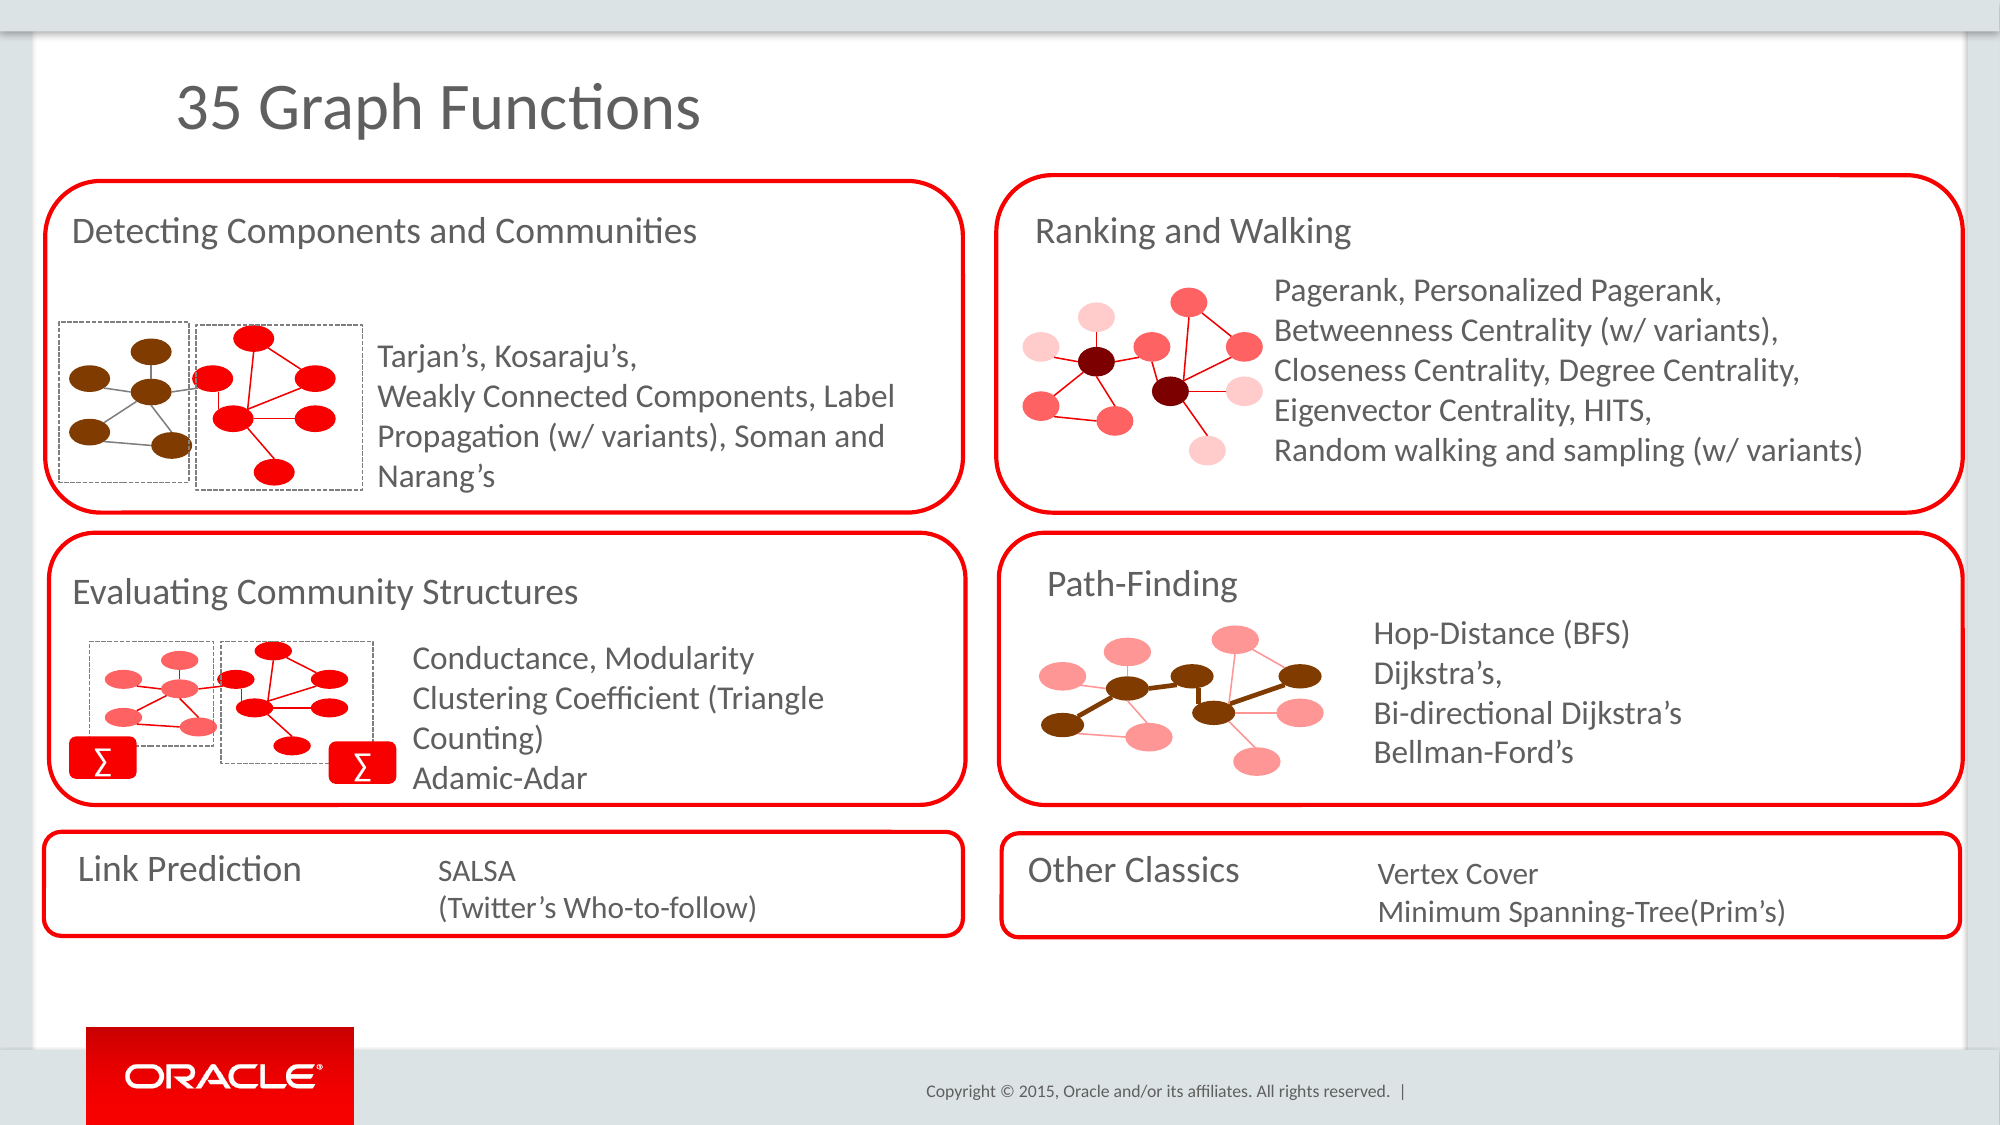

# 35 Graph Functions

Ranking and Walking
Pagerank, Personalized Pagerank,
Betweenness Centrality (w/ variants),
Closeness Centrality, Degree Centrality,
Eigenvector Centrality, HITS,
Random walking and sampling (w/ variants)

Detecting Components and Communities

Tarjan’s, Kosaraju’s,
Weakly Connected Components, Label Propagation (w/ variants), Soman and Narang’s

Evaluating Community Structures
Conductance, Modularity
Clustering Coefficient (Triangle Counting)
Adamic-Adar

∑
∑

Path-Finding
Hop-Distance (BFS)
Dijkstra’s,
Bi-directional Dijkstra’s
Bellman-Ford’s

Link Prediction
SALSA
(Twitter’s Who-to-follow)

Other Classics
Vertex Cover
Minimum Spanning-Tree(Prim’s)